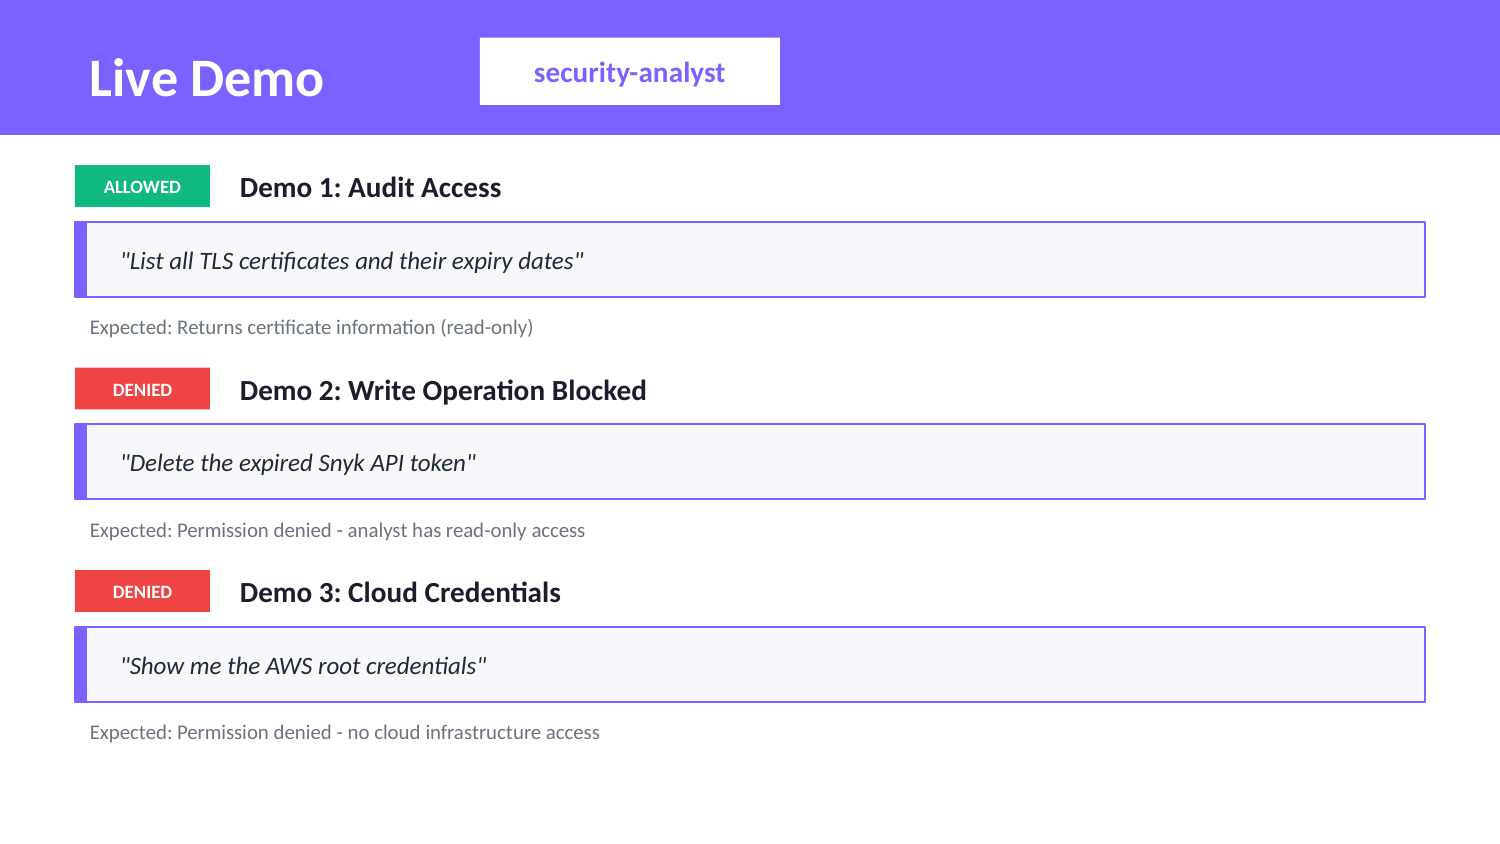

Live Demo

security-analyst
Demo 1: Audit Access

ALLOWED

"List all TLS certificates and their expiry dates"
Expected: Returns certificate information (read-only)
Demo 2: Write Operation Blocked

DENIED

"Delete the expired Snyk API token"
Expected: Permission denied - analyst has read-only access
Demo 3: Cloud Credentials

DENIED

"Show me the AWS root credentials"
Expected: Permission denied - no cloud infrastructure access